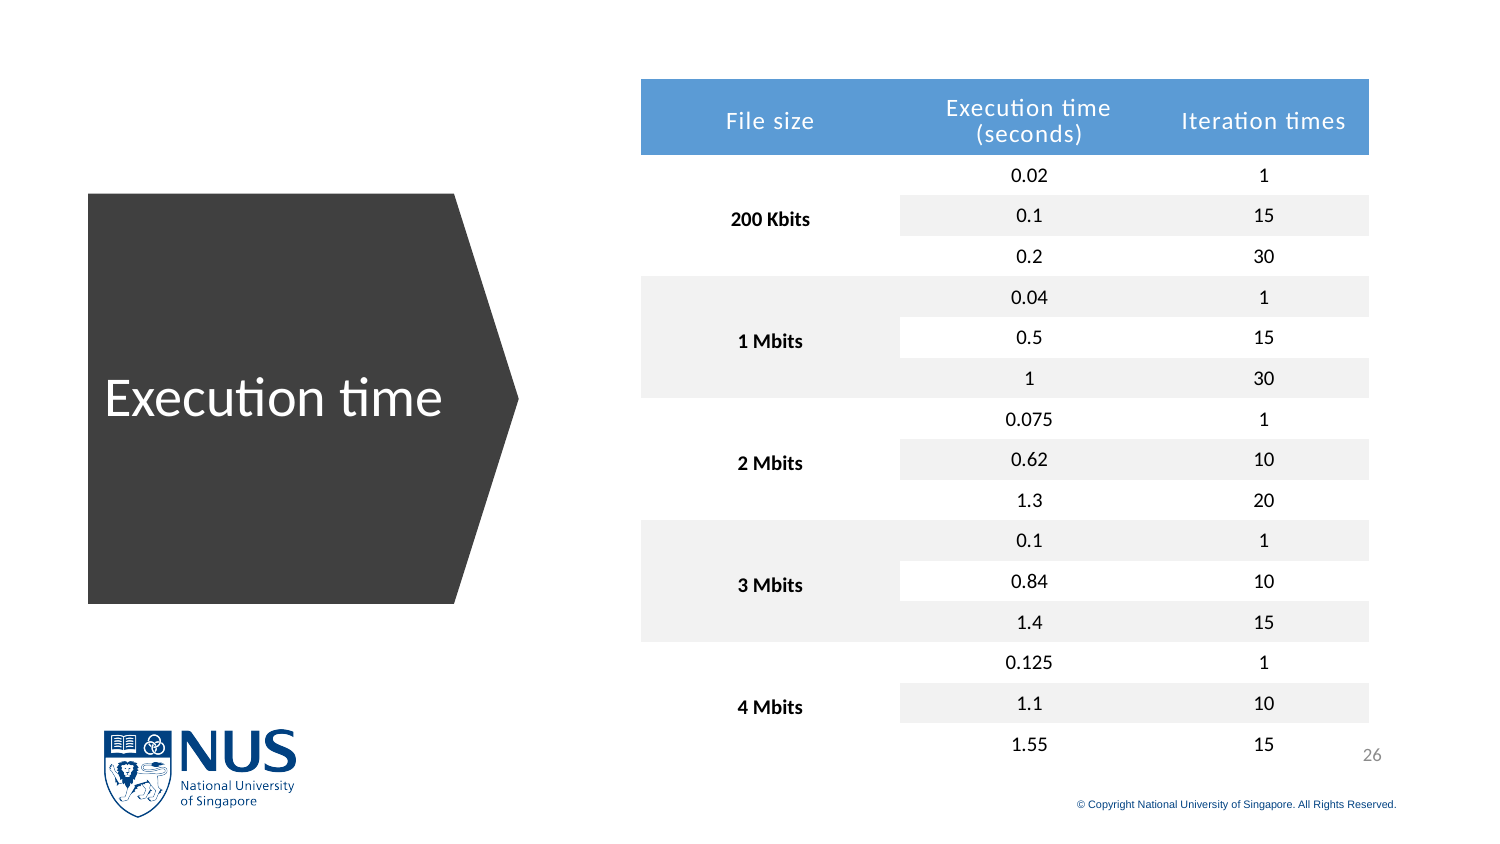

| File size | Execution time (seconds) | Iteration times |
| --- | --- | --- |
| 200 Kbits | 0.02 | 1 |
|  | 0.1 | 15 |
|  | 0.2 | 30 |
| 1 Mbits | 0.04 | 1 |
|  | 0.5 | 15 |
|  | 1 | 30 |
| 2 Mbits | 0.075 | 1 |
|  | 0.62 | 10 |
|  | 1.3 | 20 |
| 3 Mbits | 0.1 | 1 |
|  | 0.84 | 10 |
|  | 1.4 | 15 |
| 4 Mbits | 0.125 | 1 |
|  | 1.1 | 10 |
|  | 1.55 | 15 |

# Execution time
26